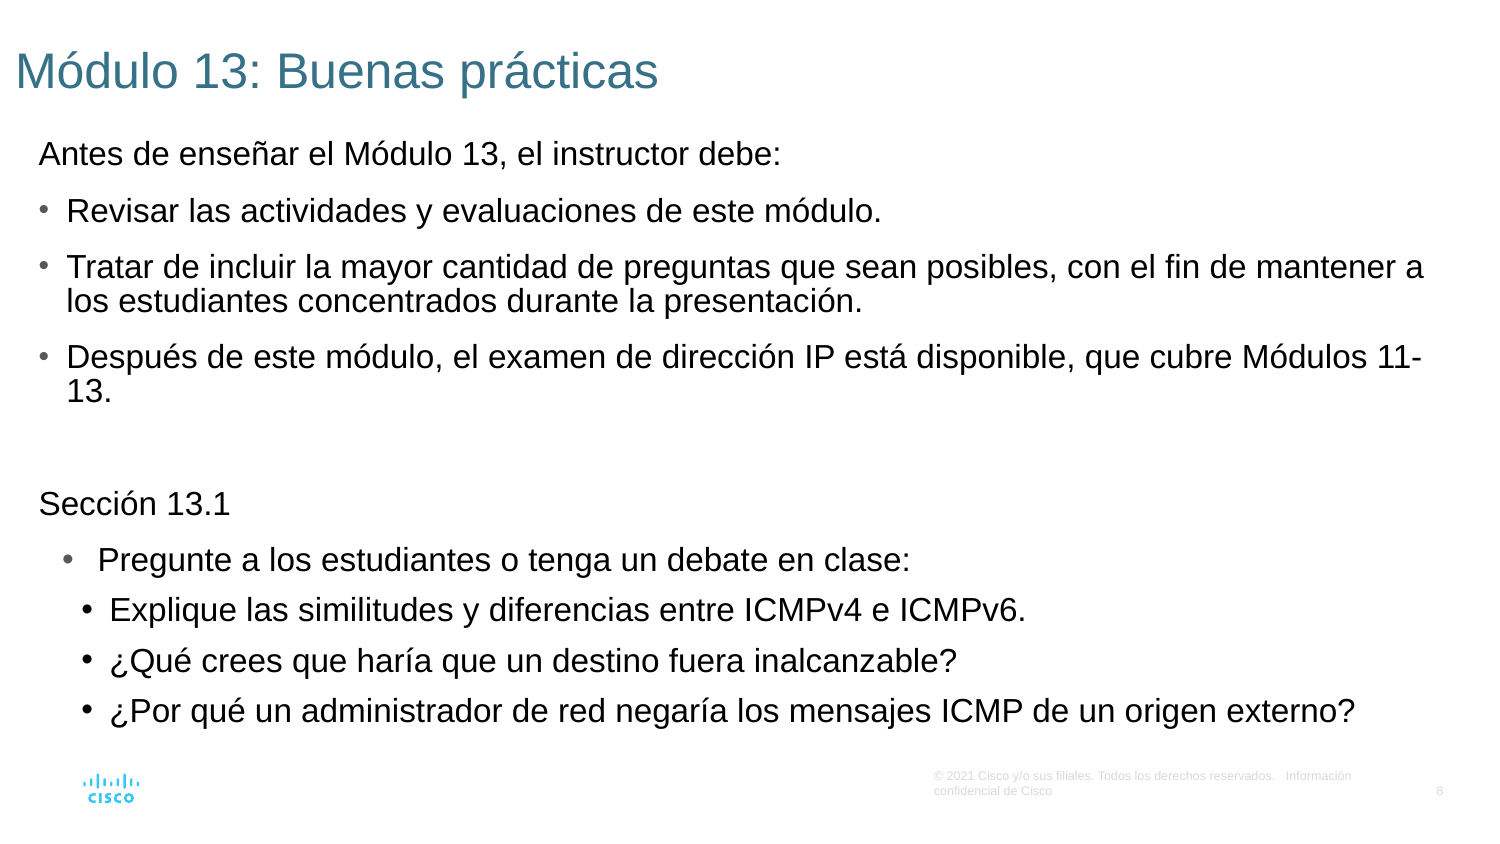

# Módulo 13: Buenas prácticas
Antes de enseñar el Módulo 13, el instructor debe:
Revisar las actividades y evaluaciones de este módulo.
Tratar de incluir la mayor cantidad de preguntas que sean posibles, con el fin de mantener a los estudiantes concentrados durante la presentación.
Después de este módulo, el examen de dirección IP está disponible, que cubre Módulos 11-13.

Sección 13.1
Pregunte a los estudiantes o tenga un debate en clase:
Explique las similitudes y diferencias entre ICMPv4 e ICMPv6.
¿Qué crees que haría que un destino fuera inalcanzable?
¿Por qué un administrador de red negaría los mensajes ICMP de un origen externo?